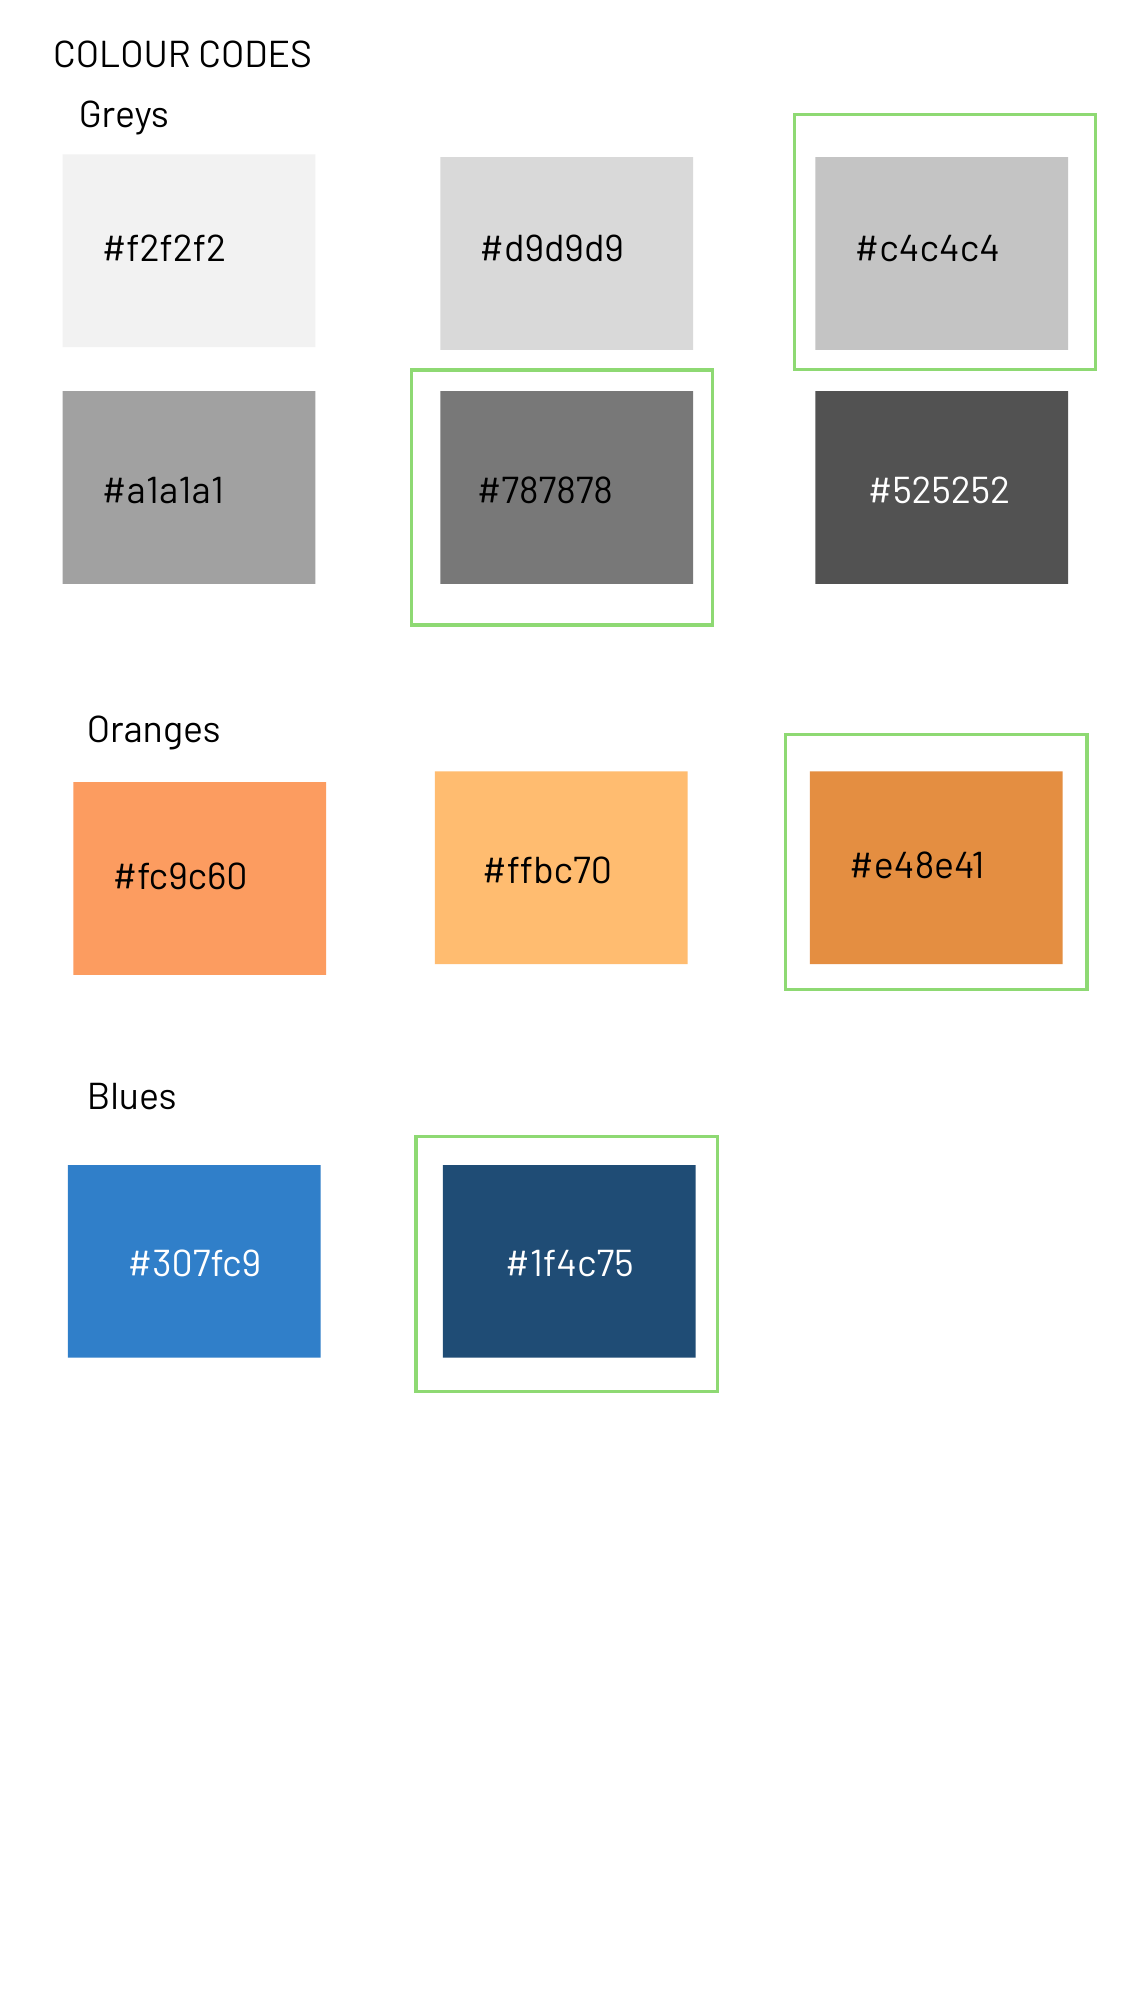

COLOUR CODES
Greys

#f2f2f2
#c4c4c4
#d9d9d9

#787878
#525252
#a1a1a1
Oranges

#e48e41
#ffbc70
#fc9c60
Blues

#307fc9
#1f4c75